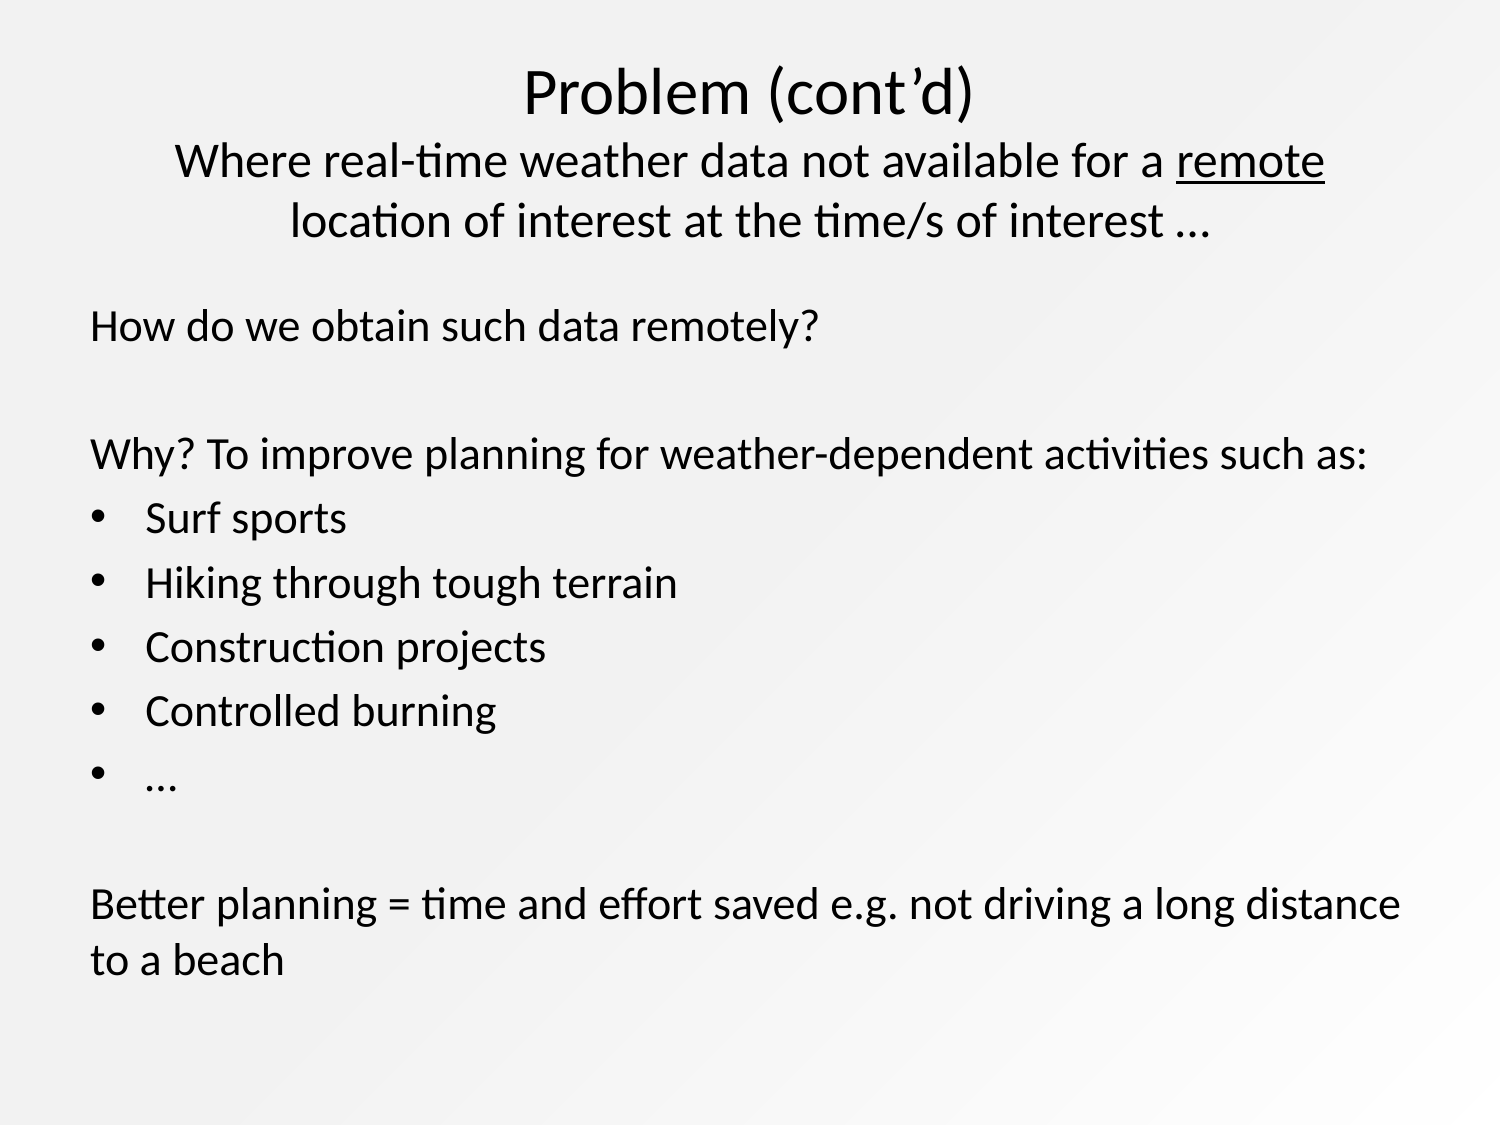

# Problem (cont’d) Where real-time weather data not available for a remote location of interest at the time/s of interest …
How do we obtain such data remotely?

Why? To improve planning for weather-dependent activities such as:
Surf sports
Hiking through tough terrain
Construction projects
Controlled burning
…

Better planning = time and effort saved e.g. not driving a long distance to a beach
5